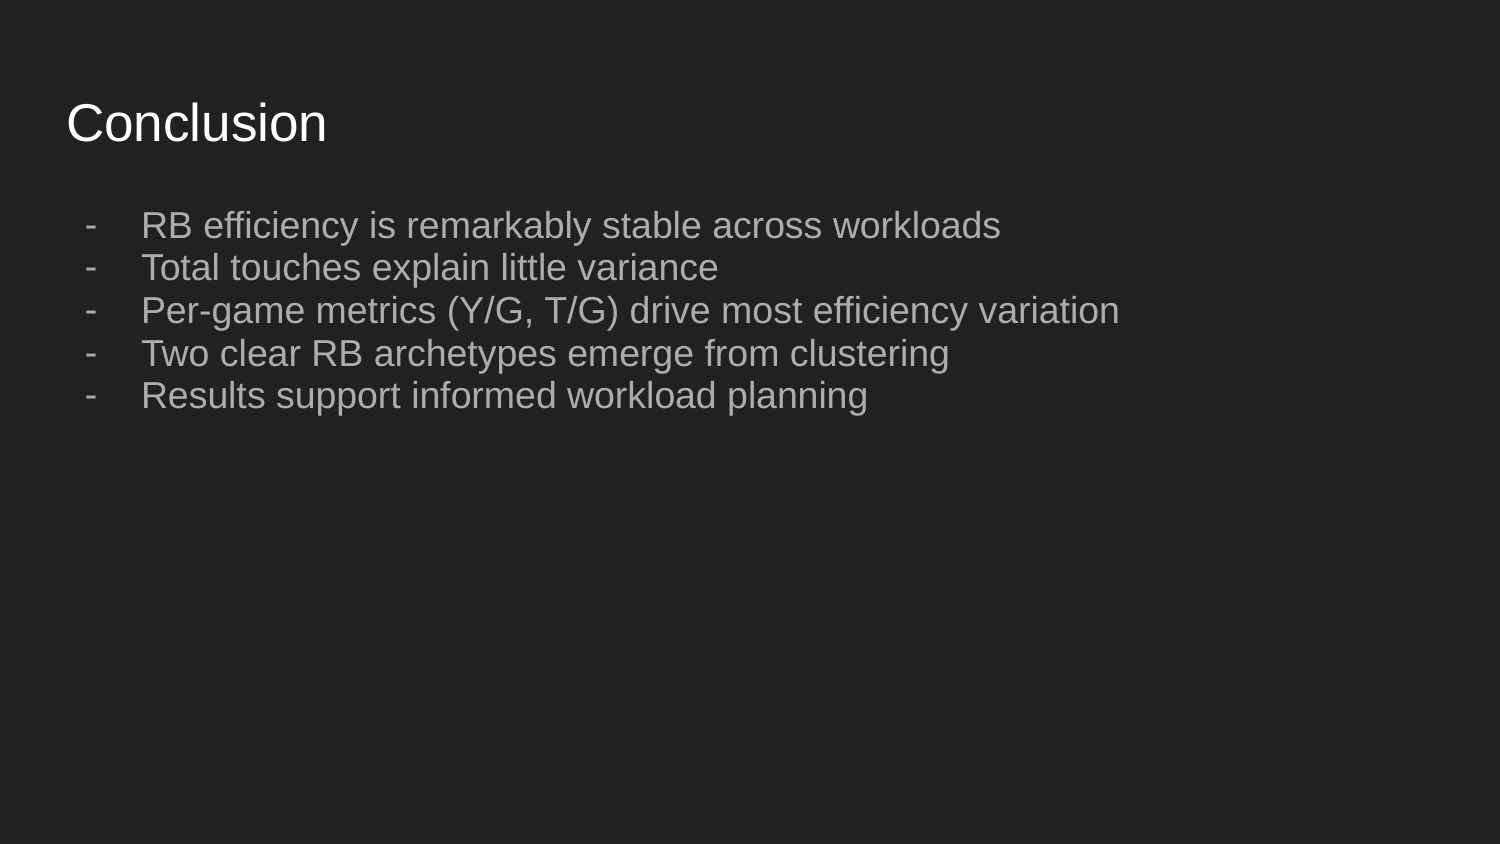

# Conclusion
RB efficiency is remarkably stable across workloads
Total touches explain little variance
Per-game metrics (Y/G, T/G) drive most efficiency variation
Two clear RB archetypes emerge from clustering
Results support informed workload planning